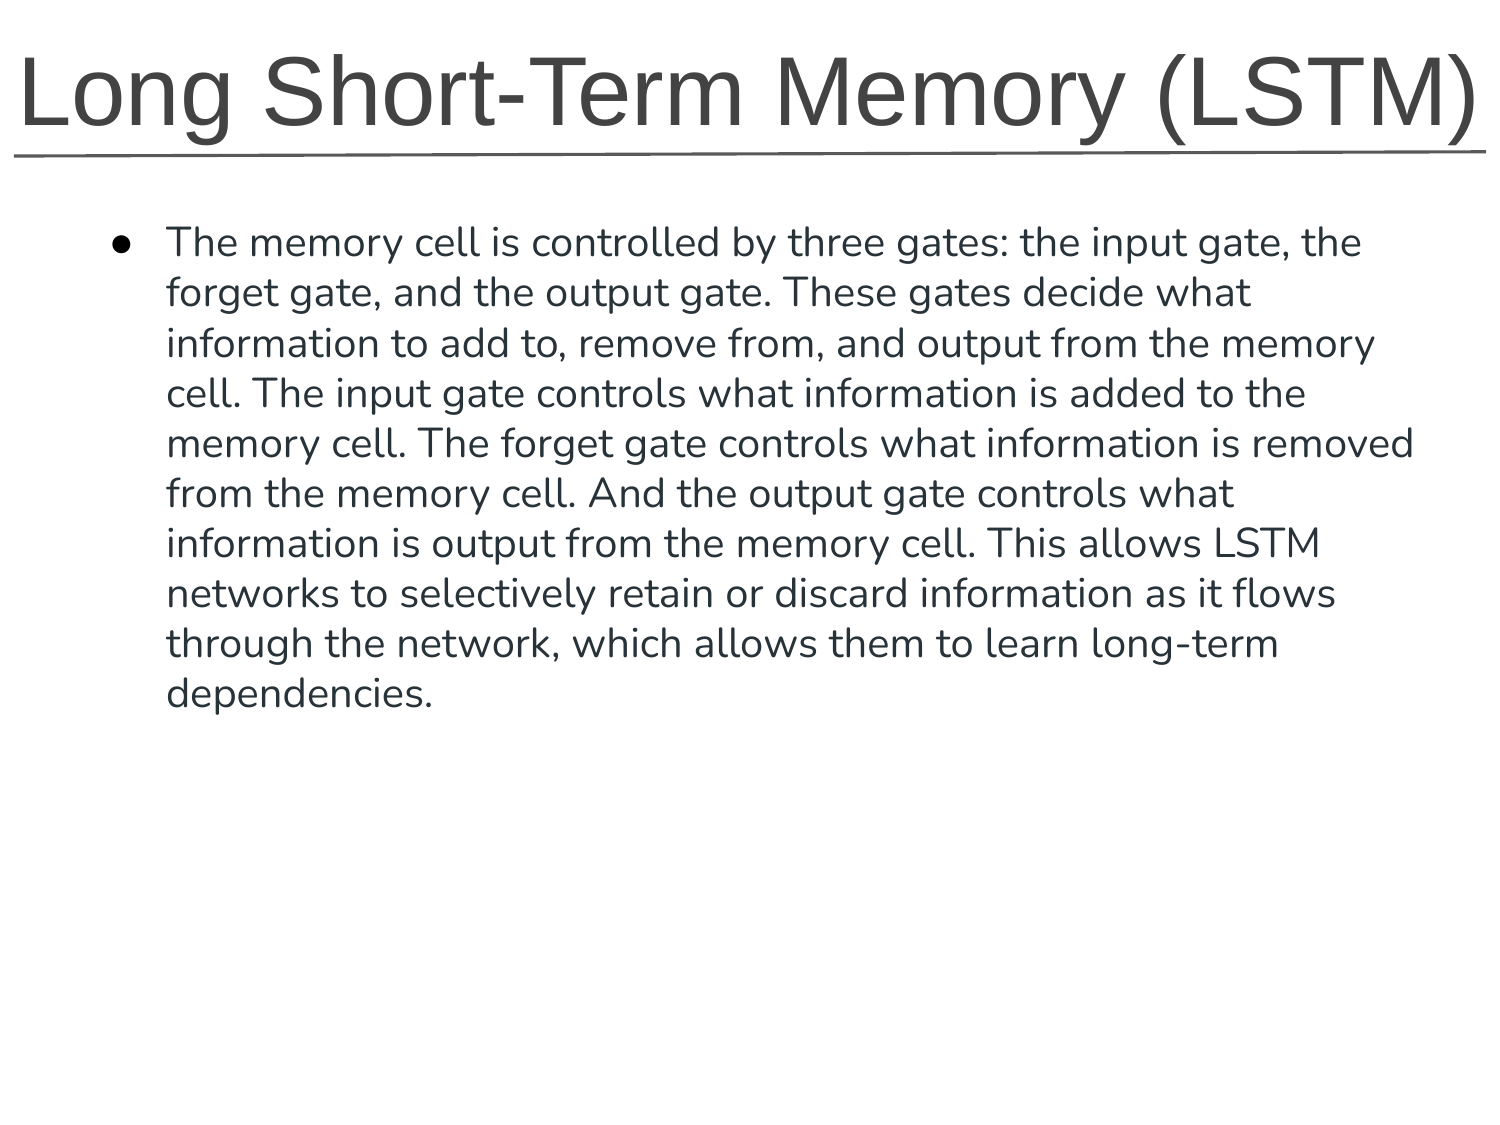

Long Short-Term Memory (LSTM)
The memory cell is controlled by three gates: the input gate, the forget gate, and the output gate. These gates decide what information to add to, remove from, and output from the memory cell. The input gate controls what information is added to the memory cell. The forget gate controls what information is removed from the memory cell. And the output gate controls what information is output from the memory cell. This allows LSTM networks to selectively retain or discard information as it flows through the network, which allows them to learn long-term dependencies.